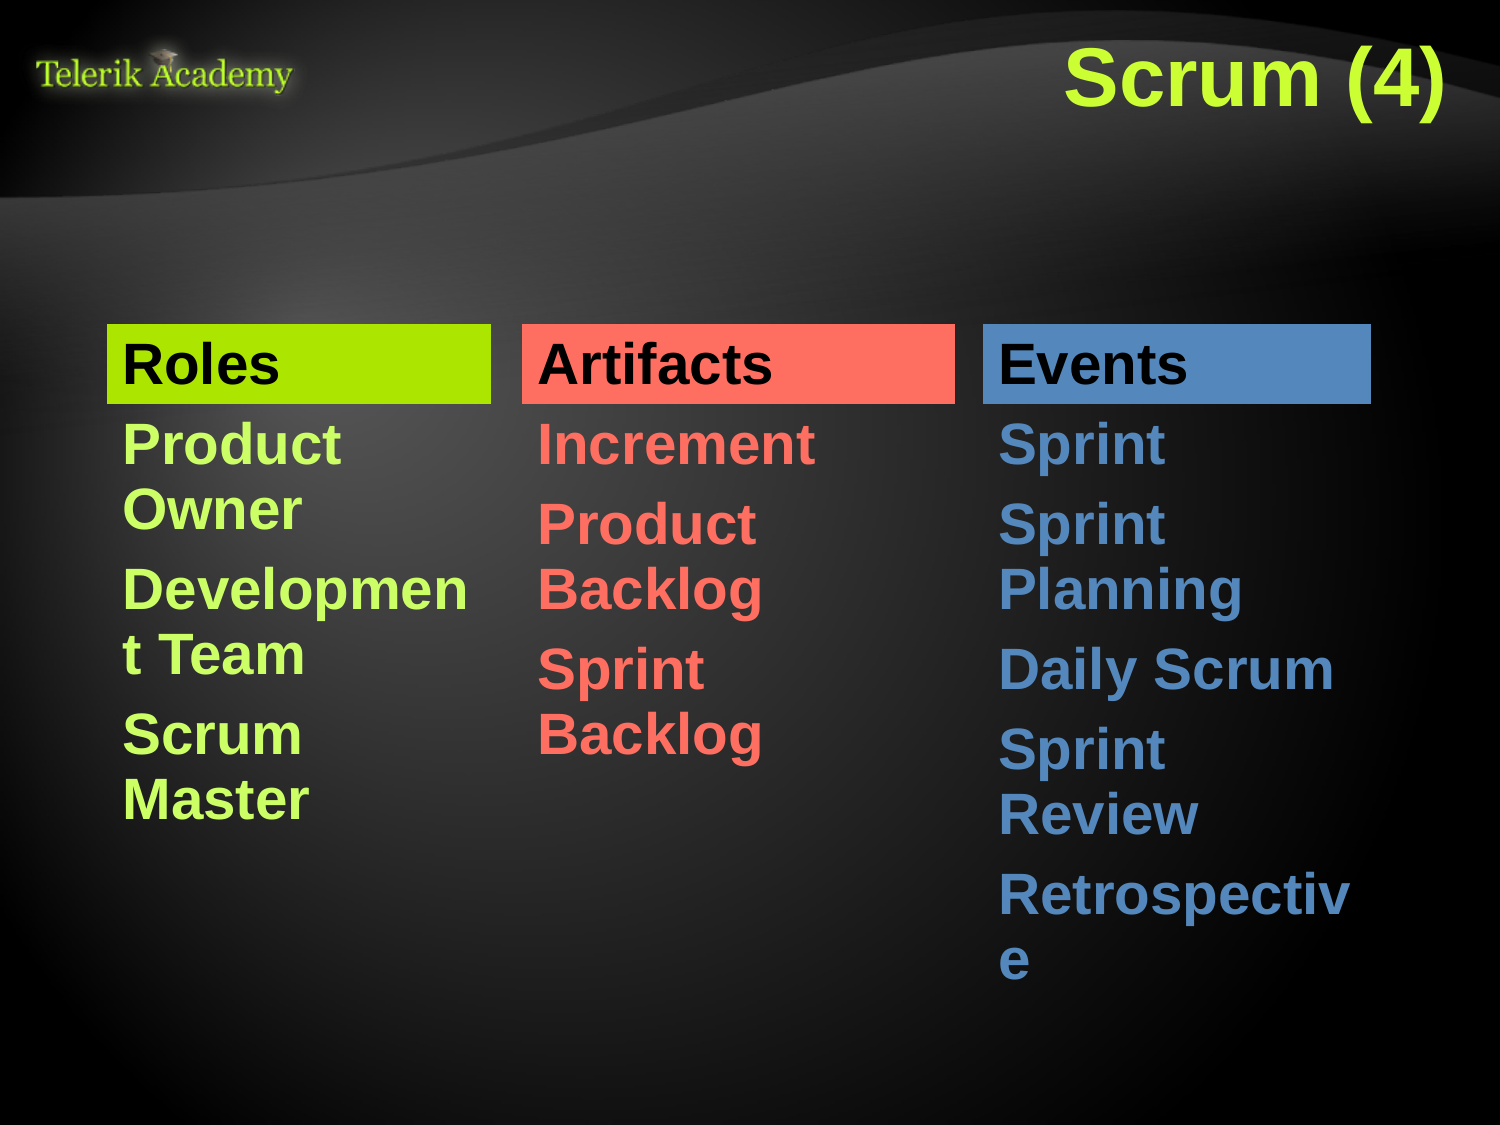

# Scrum (4)
| Roles |
| --- |
| Product Owner |
| Development Team |
| Scrum Master |
| Artifacts |
| --- |
| Increment |
| Product Backlog |
| Sprint Backlog |
| Events |
| --- |
| Sprint |
| Sprint Planning |
| Daily Scrum |
| Sprint Review |
| Retrospective |